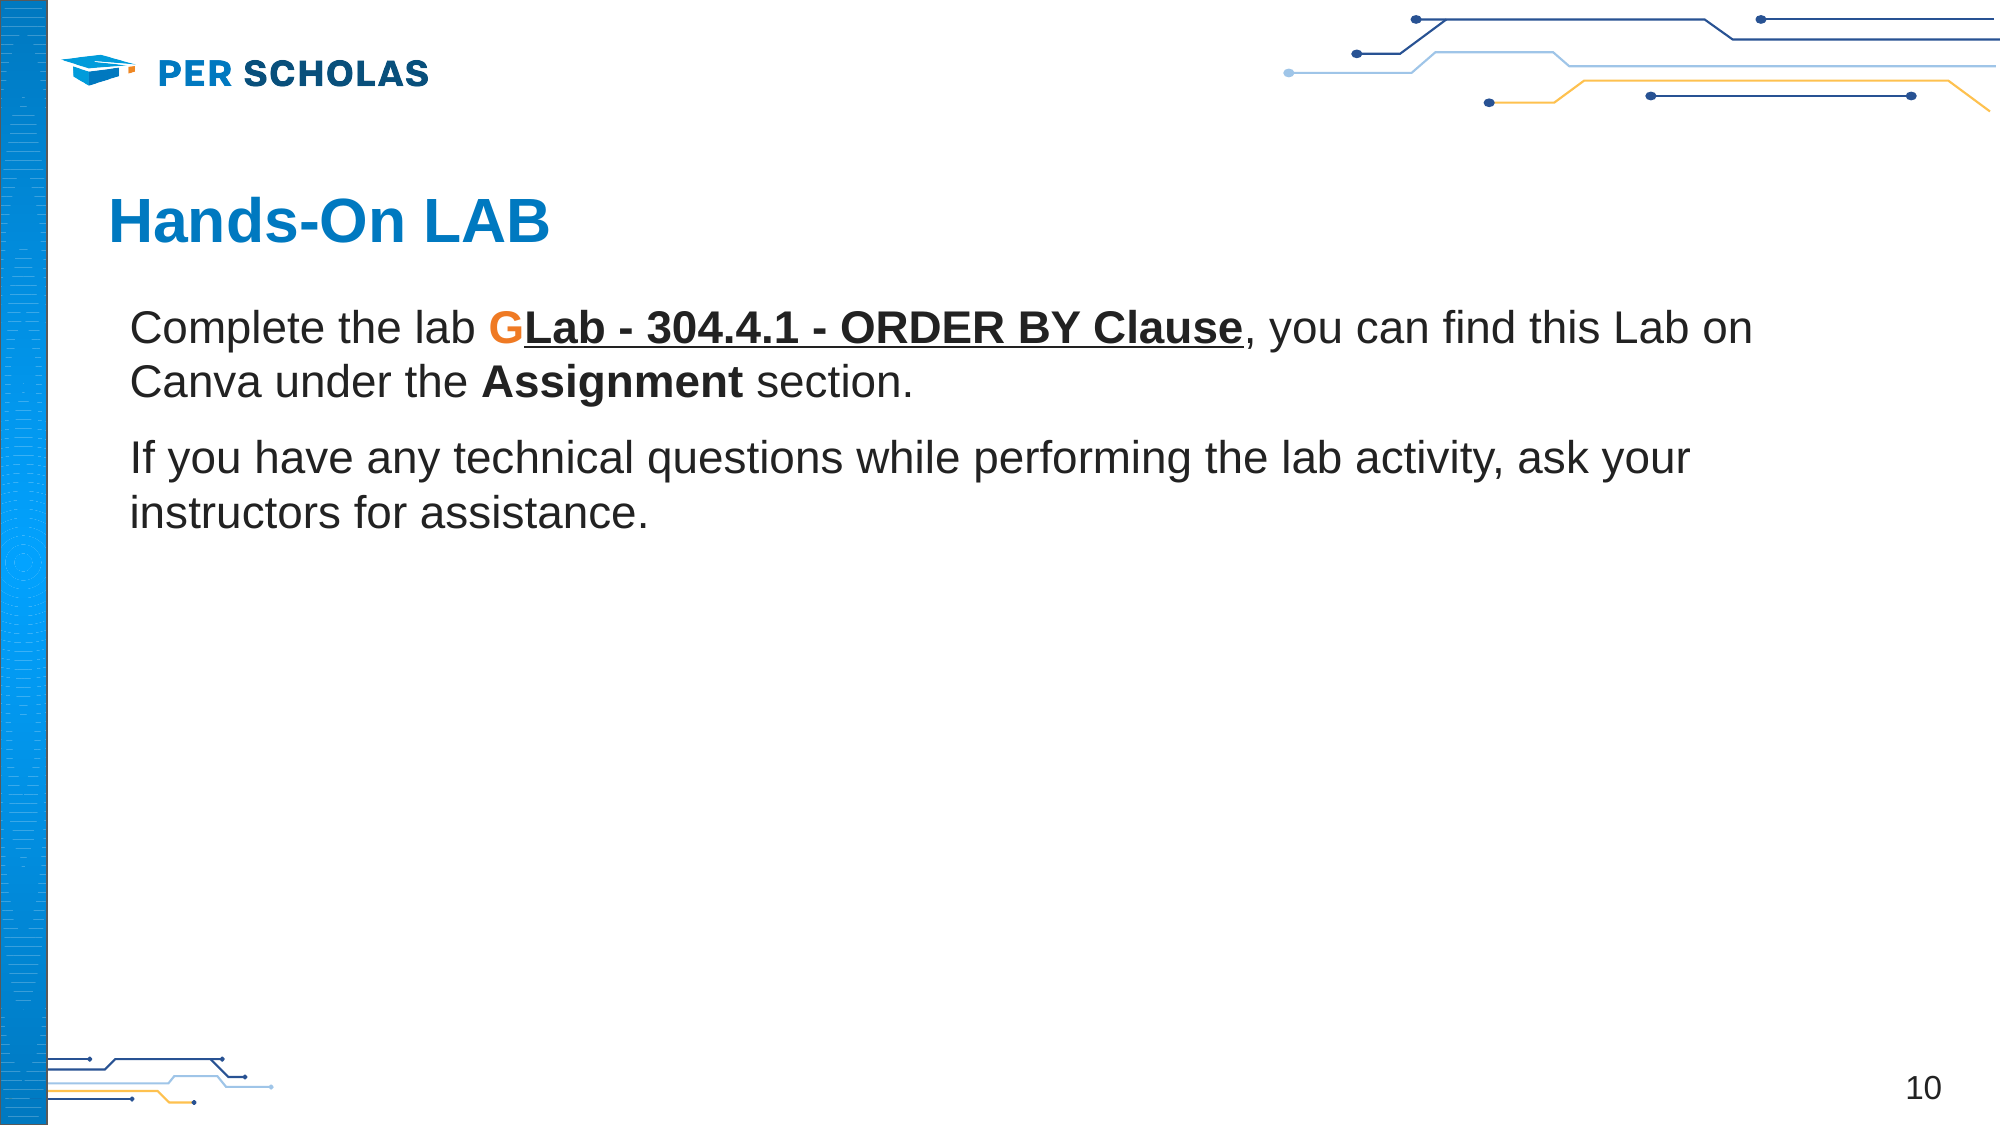

# Hands-On LAB
Complete the lab GLab - 304.4.1 - ORDER BY Clause, you can find this Lab on Canva under the Assignment section.
If you have any technical questions while performing the lab activity, ask your instructors for assistance.

10